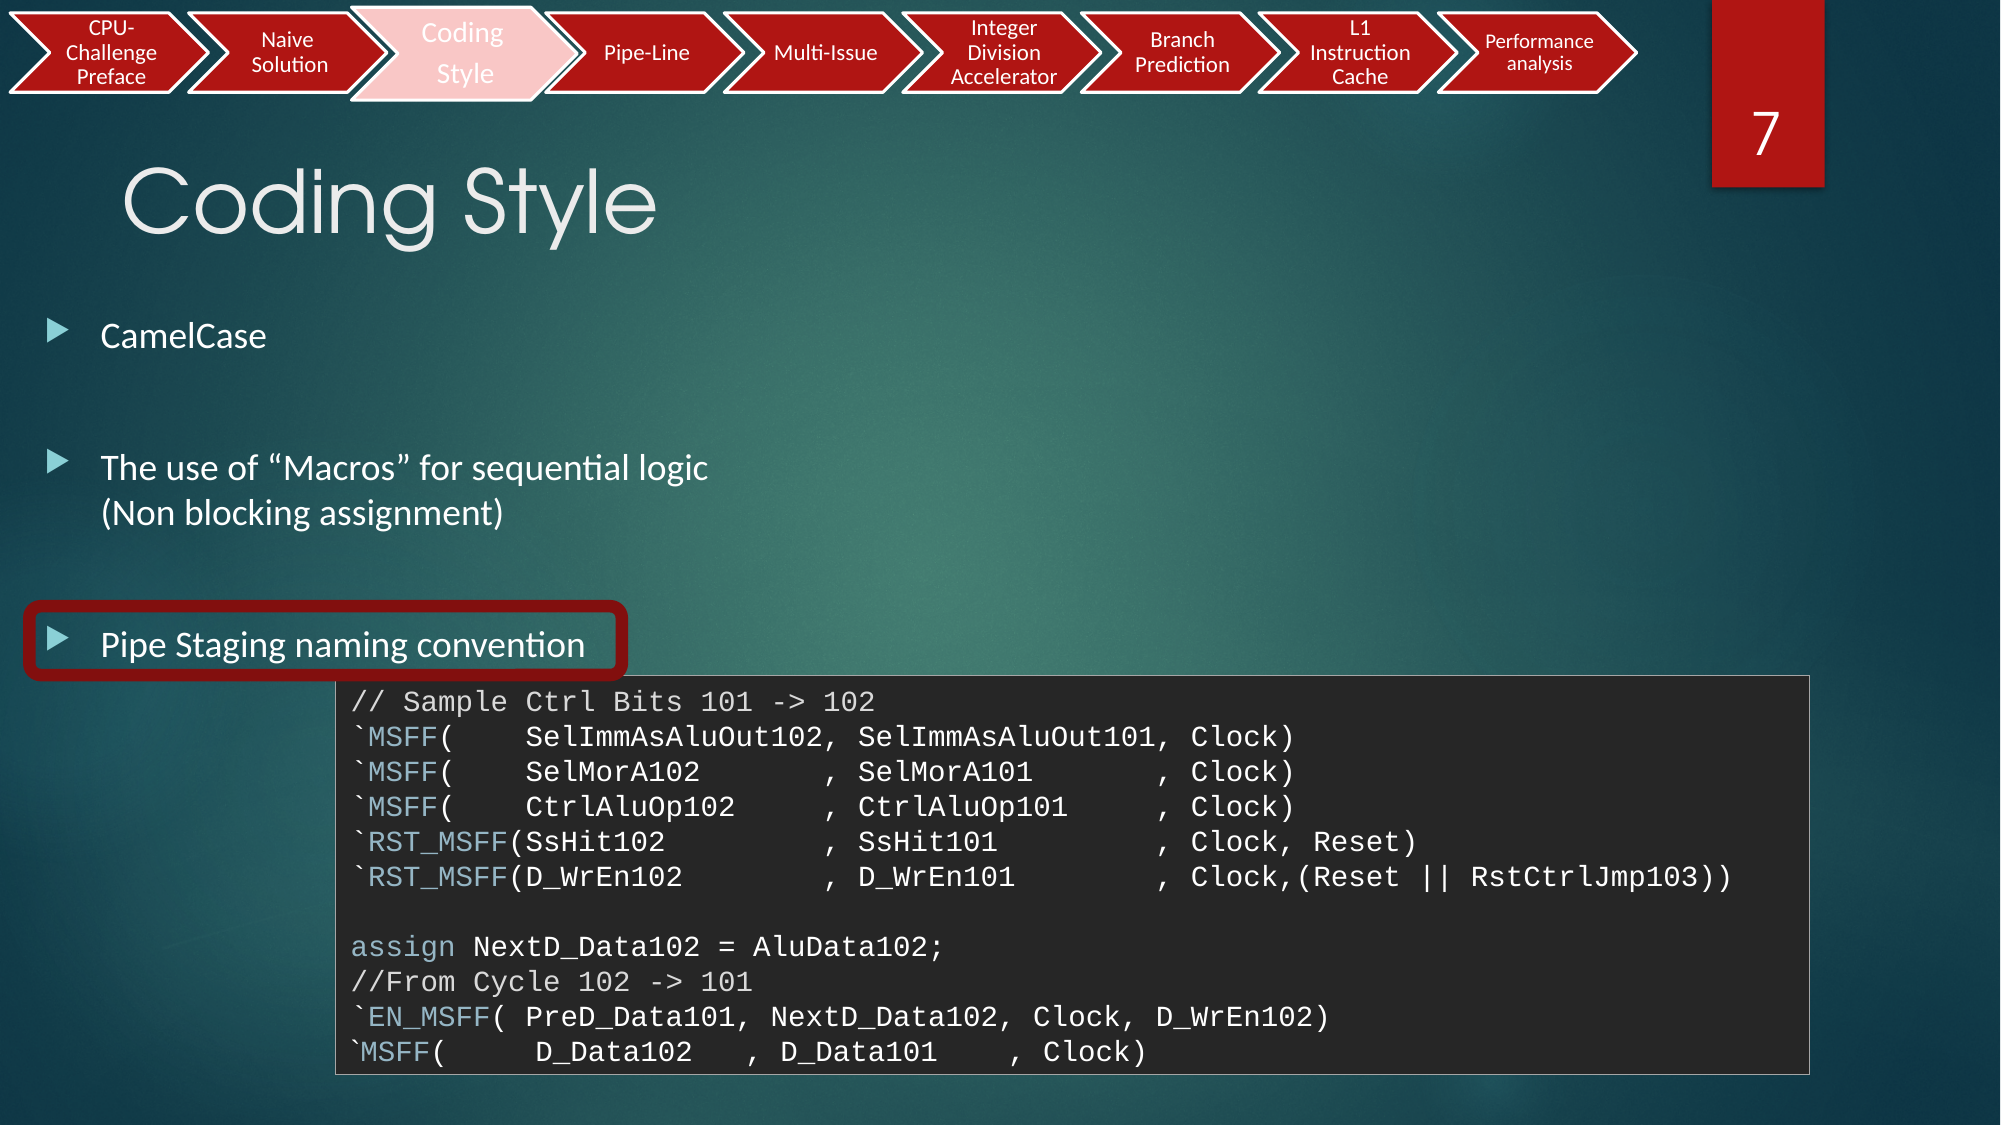

Coding
Style
7
# Coding Style
CamelCase

The use of “Macros” for sequential logic
(Non blocking assignment)

Pipe Staging naming convention

// Sample Ctrl Bits 101 -> 102
`MSFF(    SelImmAsAluOut102, SelImmAsAluOut101, Clock)
`MSFF(    SelMorA102       , SelMorA101       , Clock)
`MSFF(    CtrlAluOp102     , CtrlAluOp101     , Clock)
`RST_MSFF(SsHit102         , SsHit101         , Clock, Reset)
`RST_MSFF(D_WrEn102        , D_WrEn101        , Clock,(Reset || RstCtrlJmp103))

assign NextD_Data102 = AluData102;
//From Cycle 102 -> 101
`EN_MSFF( PreD_Data101, NextD_Data102, Clock, D_WrEn102)
`MSFF(     D_Data102   , D_Data101    , Clock)